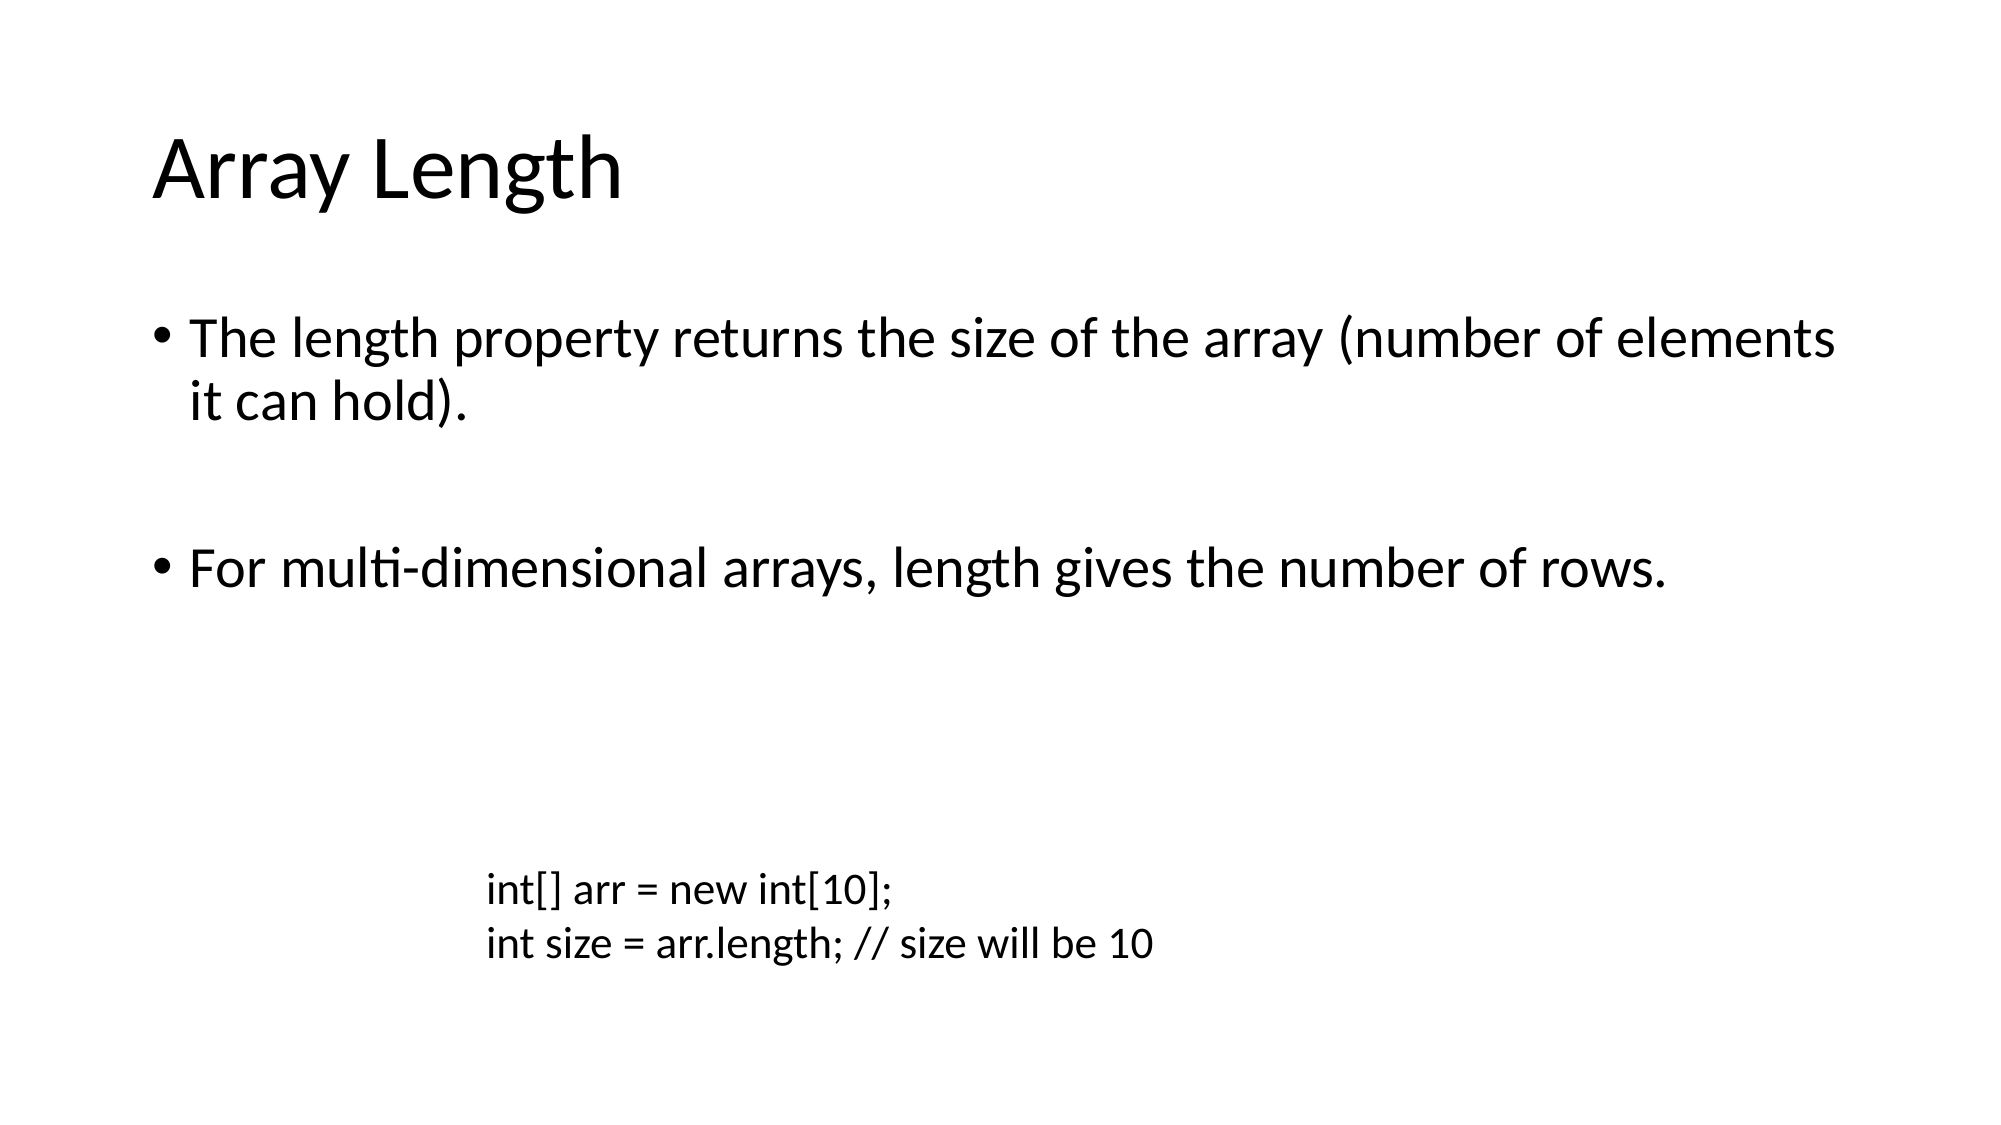

# Array Length
The length property returns the size of the array (number of elements it can hold).

For multi-dimensional arrays, length gives the number of rows.
int[] arr = new int[10];
int size = arr.length; // size will be 10